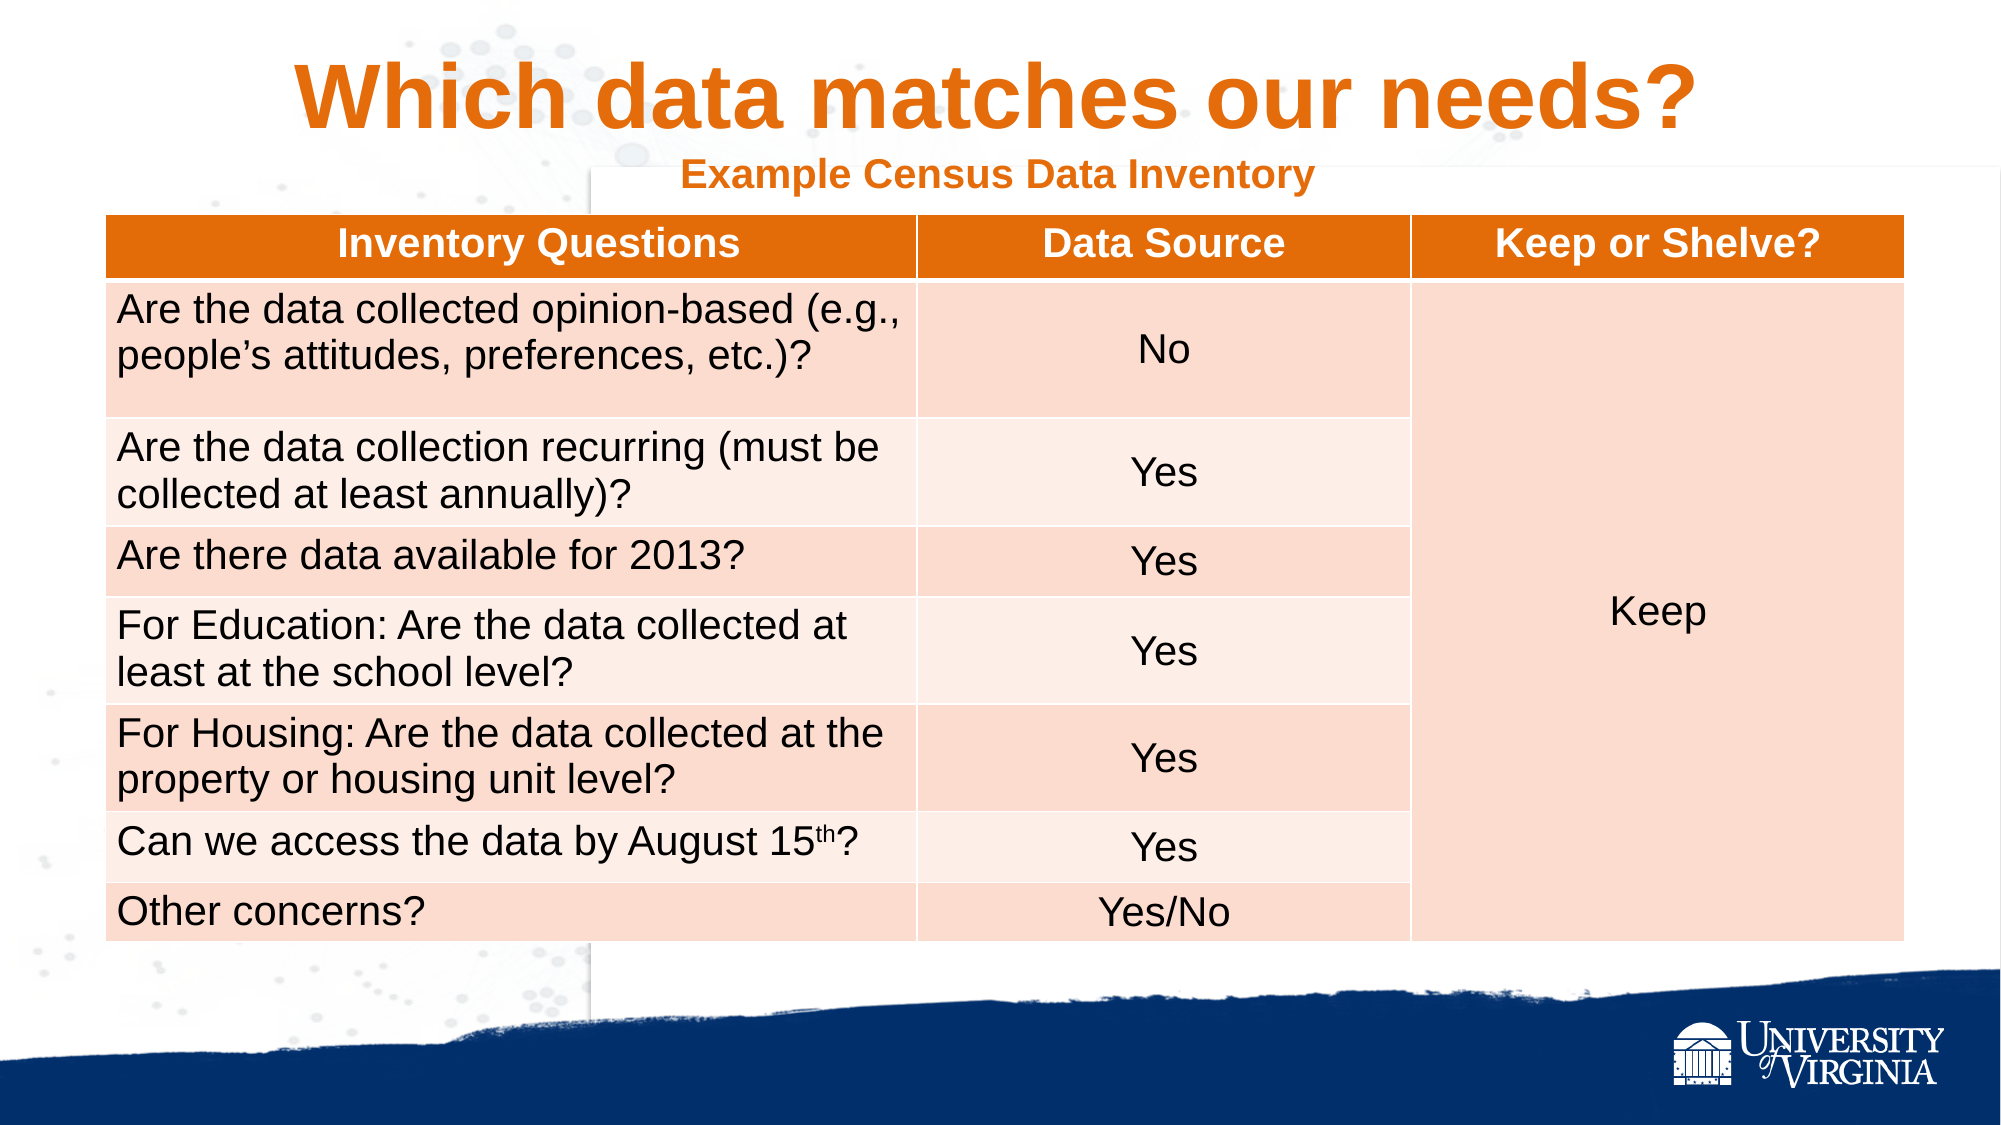

# Which data matches our needs? Example Census Data Inventory
| Inventory Questions | Data Source | Keep or Shelve? |
| --- | --- | --- |
| Are the data collected opinion-based (e.g., people’s attitudes, preferences, etc.)? | No | Keep |
| Are the data collection recurring (must be collected at least annually)? | Yes |  |
| Are there data available for 2013? | Yes |  |
| For Education: Are the data collected at least at the school level? | Yes |  |
| For Housing: Are the data collected at the property or housing unit level? | Yes |  |
| Can we access the data by August 15th? | Yes |  |
| Other concerns? | Yes/No |  |